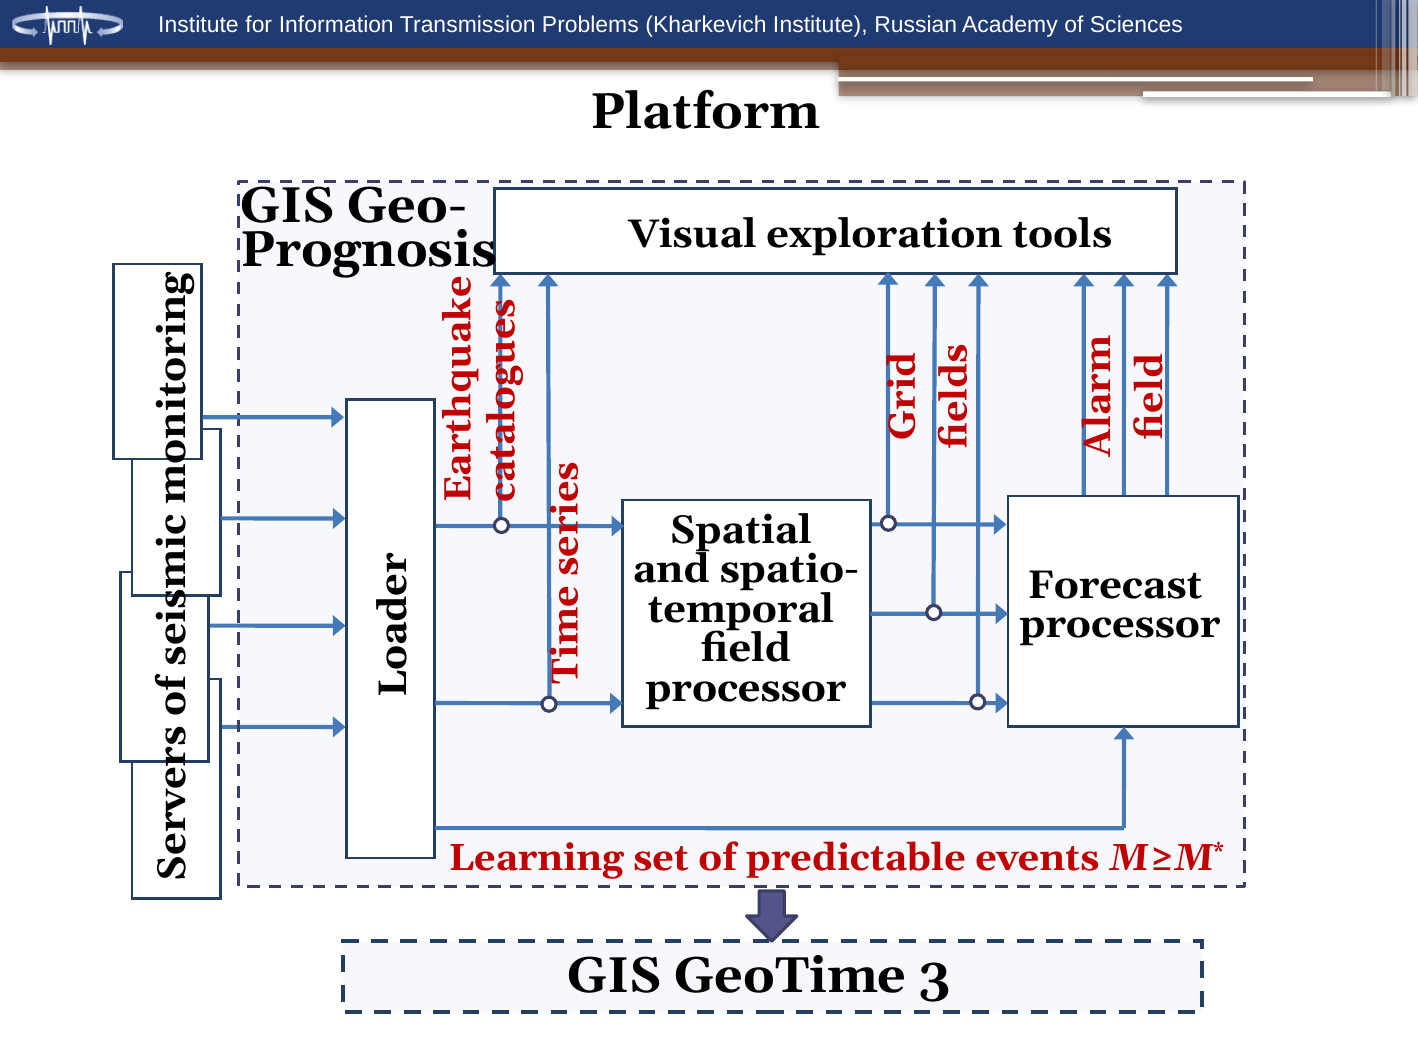

Platform
GIS Geo-
Prognosis

Visual exploration tools
Servers of seismic monitoring

Grid
fields

Alarm
field

Earthquake
catalogues

Loader

Spatial
and spatio-
temporal
field
processor

Time series
Forecast
processor

Learning set of predictable events M≥M*

GIS GeoTime 3